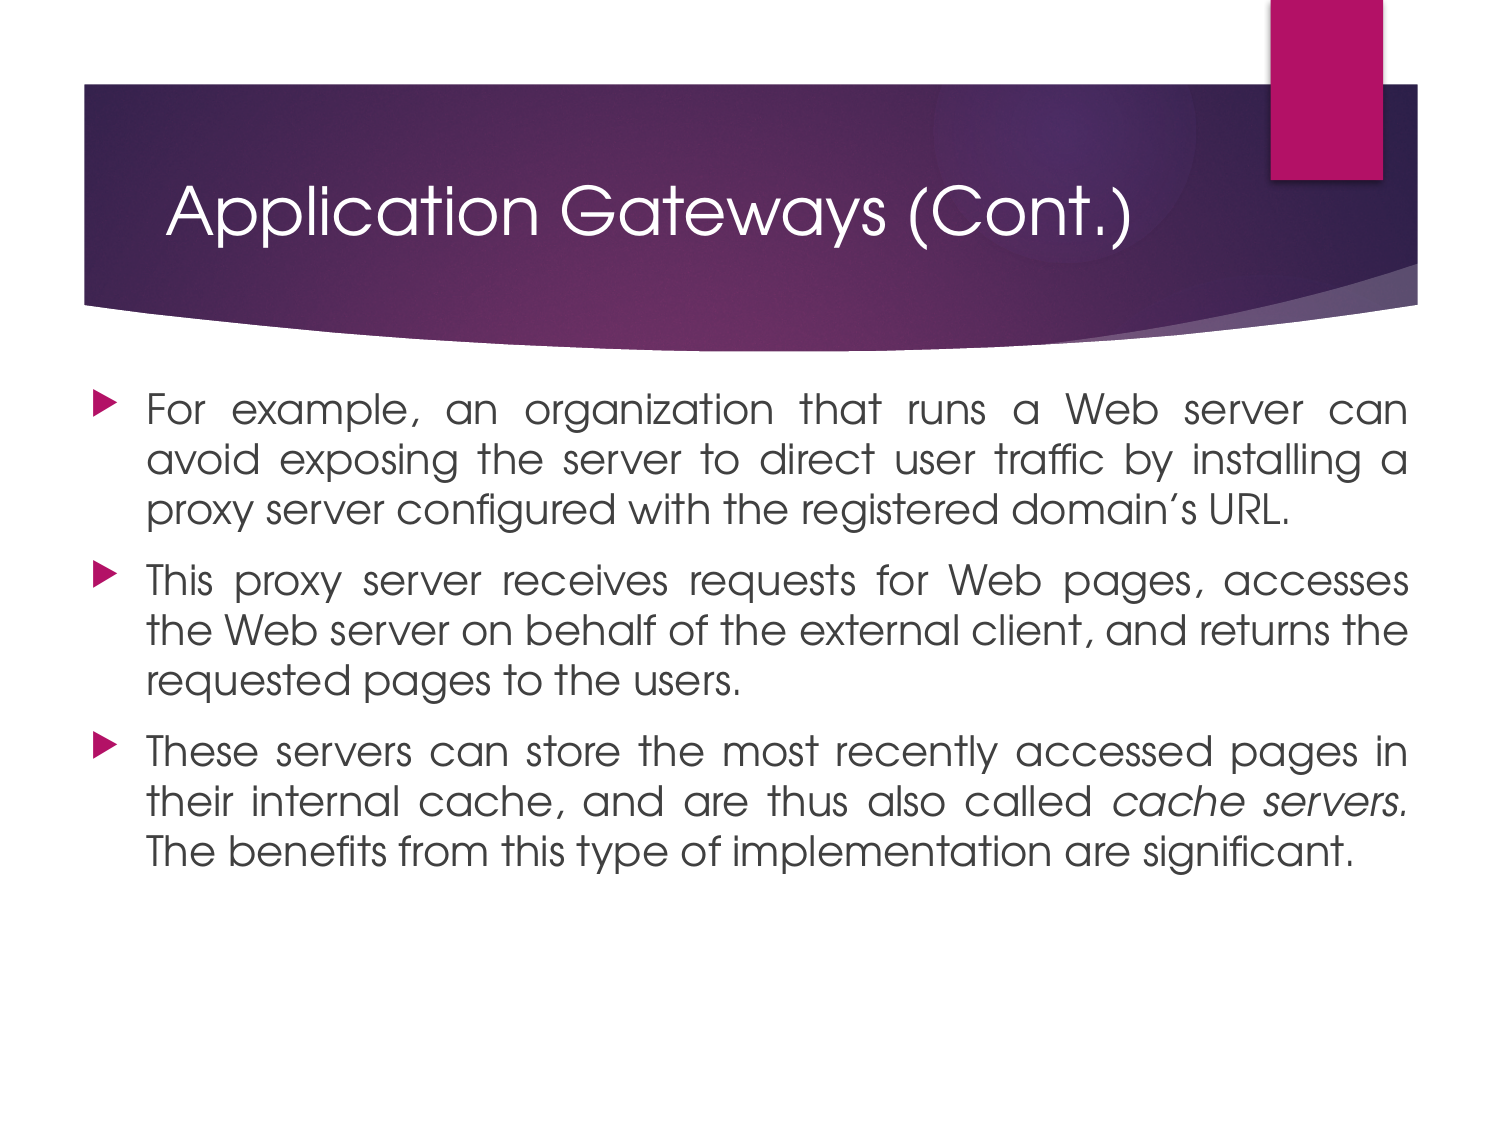

# Application Gateways (Cont.)
For example, an organization that runs a Web server can avoid exposing the server to direct user traffic by installing a proxy server configured with the registered domain’s URL.
This proxy server receives requests for Web pages, accesses the Web server on behalf of the external client, and returns the requested pages to the users.
These servers can store the most recently accessed pages in their internal cache, and are thus also called cache servers. The benefits from this type of implementation are significant.